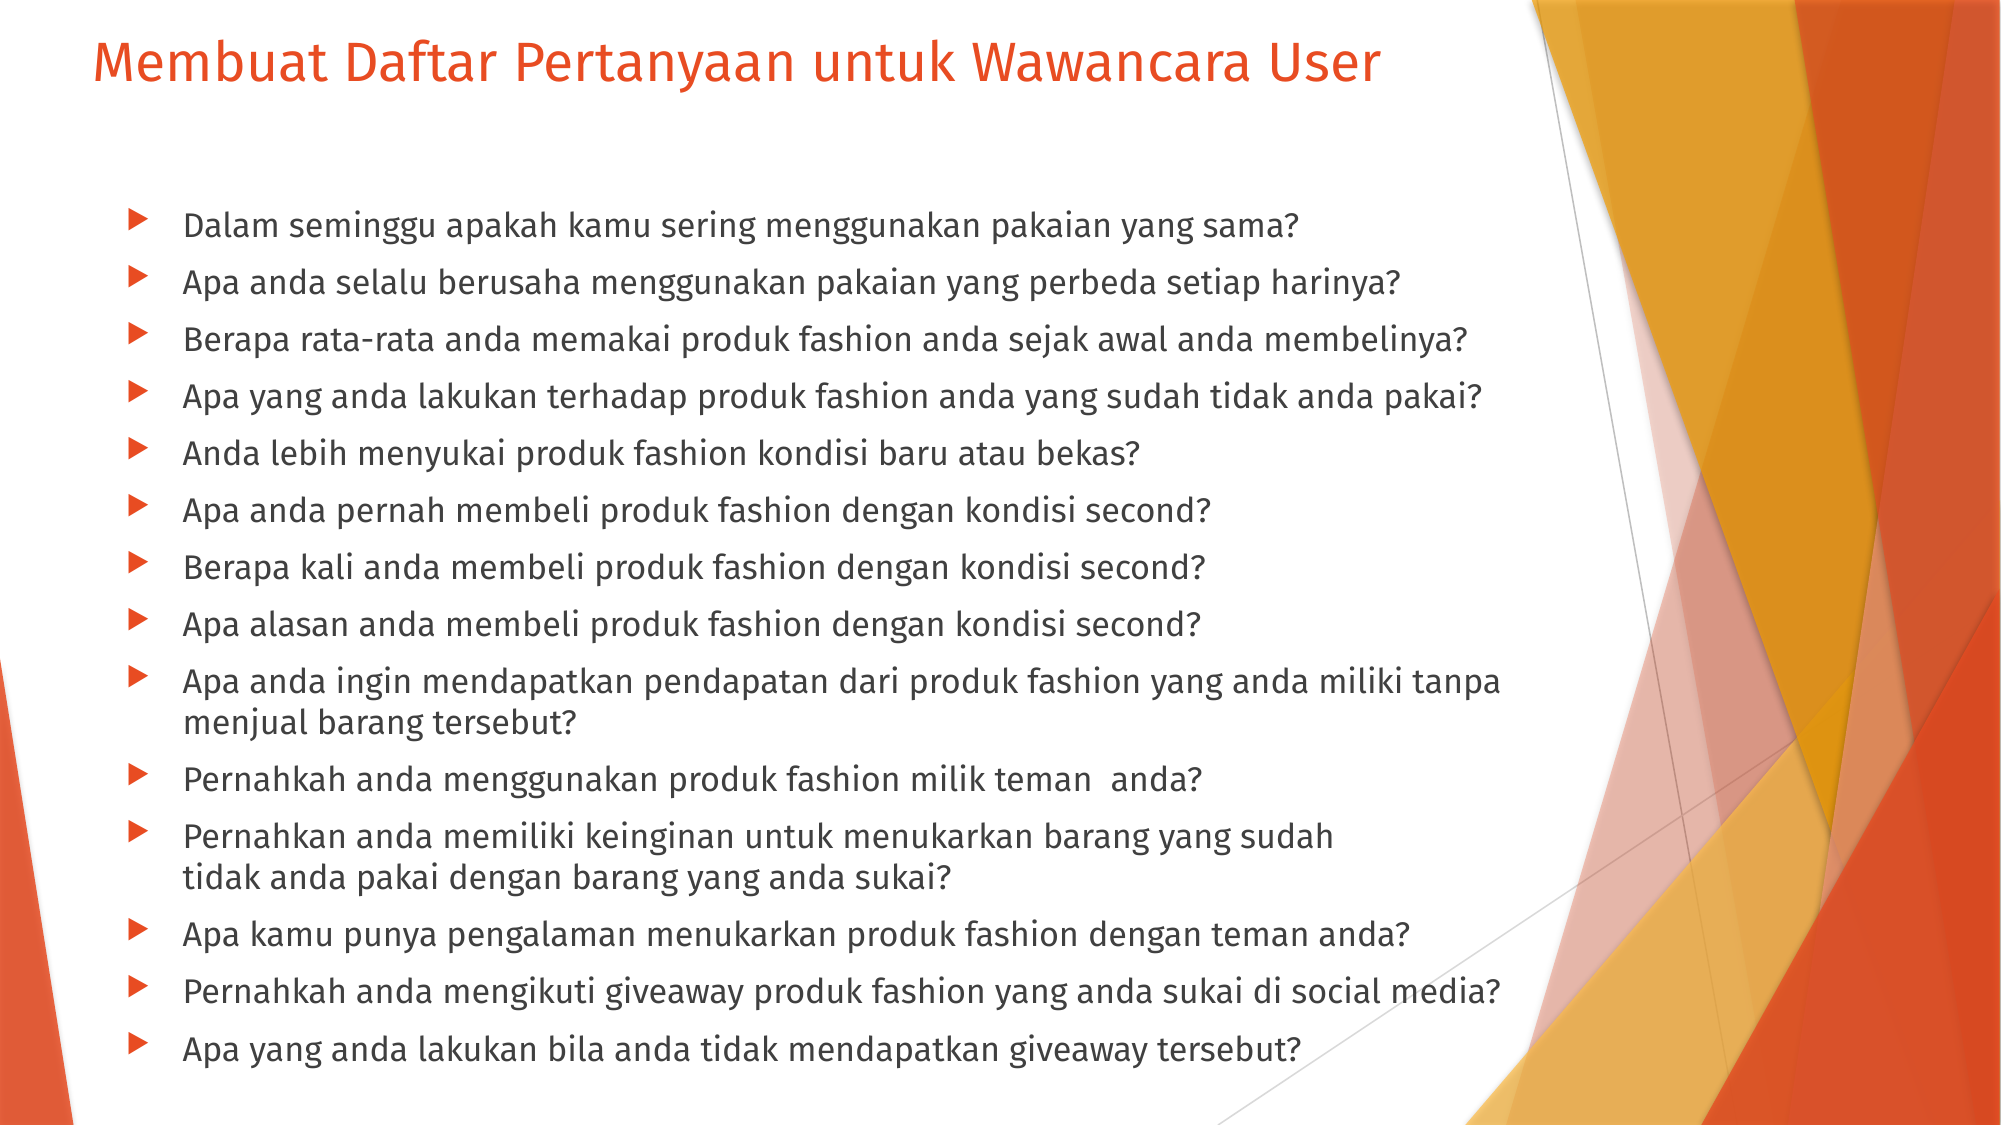

# Membuat Daftar Pertanyaan untuk Wawancara User

Dalam seminggu apakah kamu sering menggunakan pakaian yang sama?
Apa anda selalu berusaha menggunakan pakaian yang perbeda setiap harinya?
Berapa rata-rata anda memakai produk fashion anda sejak awal anda membelinya?
Apa yang anda lakukan terhadap produk fashion anda yang sudah tidak anda pakai?
Anda lebih menyukai produk fashion kondisi baru atau bekas?
Apa anda pernah membeli produk fashion dengan kondisi second?
Berapa kali anda membeli produk fashion dengan kondisi second?
Apa alasan anda membeli produk fashion dengan kondisi second?
Apa anda ingin mendapatkan pendapatan dari produk fashion yang anda miliki tanpa menjual barang tersebut?
Pernahkah anda menggunakan produk fashion milik teman  anda?
Pernahkan anda memiliki keinginan untuk menukarkan barang yang sudah tidak anda pakai dengan barang yang anda sukai?
Apa kamu punya pengalaman menukarkan produk fashion dengan teman anda?
Pernahkah anda mengikuti giveaway produk fashion yang anda sukai di social media?
Apa yang anda lakukan bila anda tidak mendapatkan giveaway tersebut?